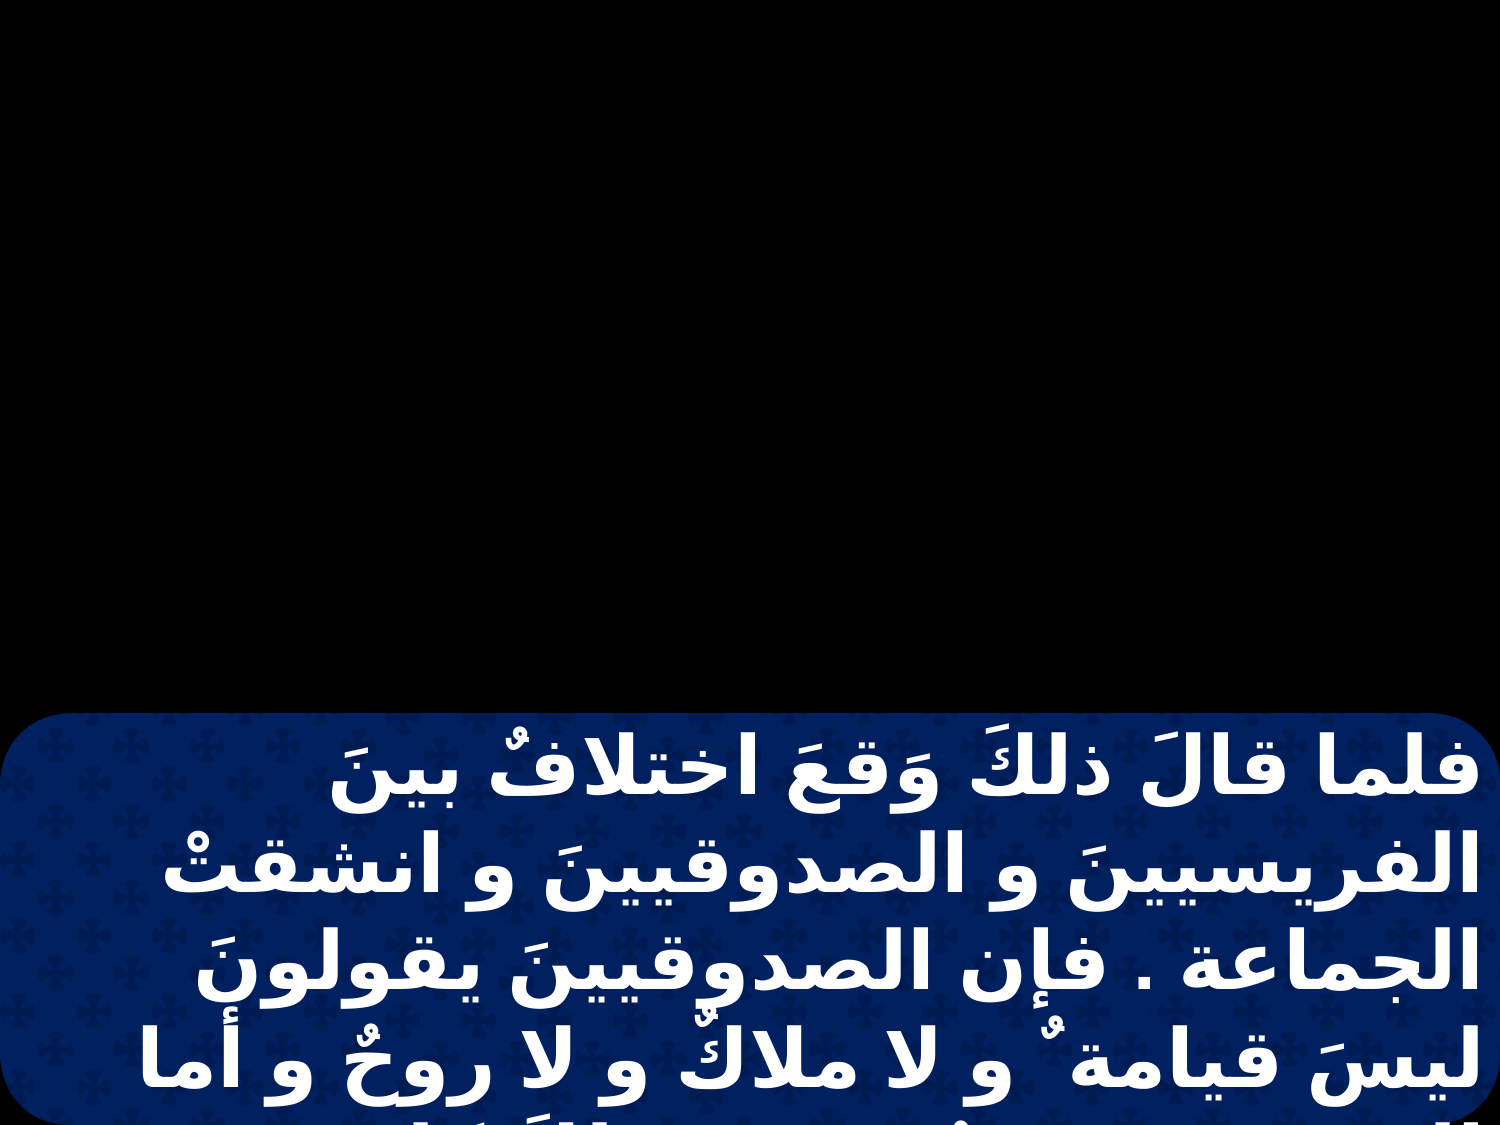

فلما قالَ ذلكَ وَقعَ اختلافٌ بينَ الفريسيينَ و الصدوقيينَ و انشقتْ الجماعة . فإن الصدوقيينَ يقولونَ ليسَ قيامة ٌ و لا ملاكٌ و لا روحٌ و أما الفريسيونَ فيُقرونَ بذلكَ كله . فحدثَ صياحٌ عظيمٌ و قامَ كتبة مِن قسمِ الفريسيين